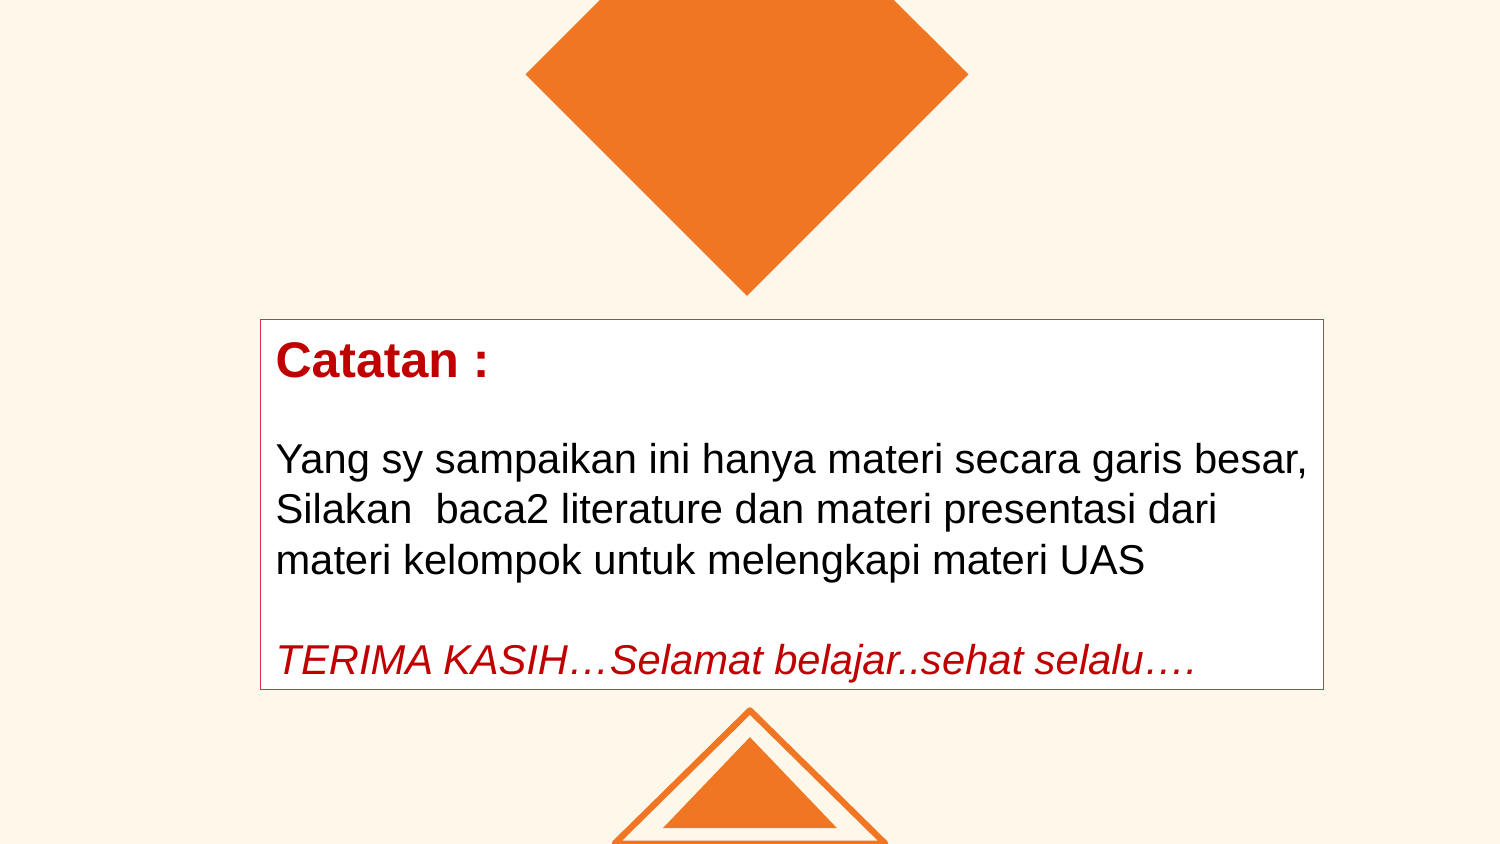

Catatan :

Yang sy sampaikan ini hanya materi secara garis besar,
Silakan  baca2 literature dan materi presentasi dari
materi kelompok untuk melengkapi materi UAS

TERIMA KASIH…Selamat belajar..sehat selalu….